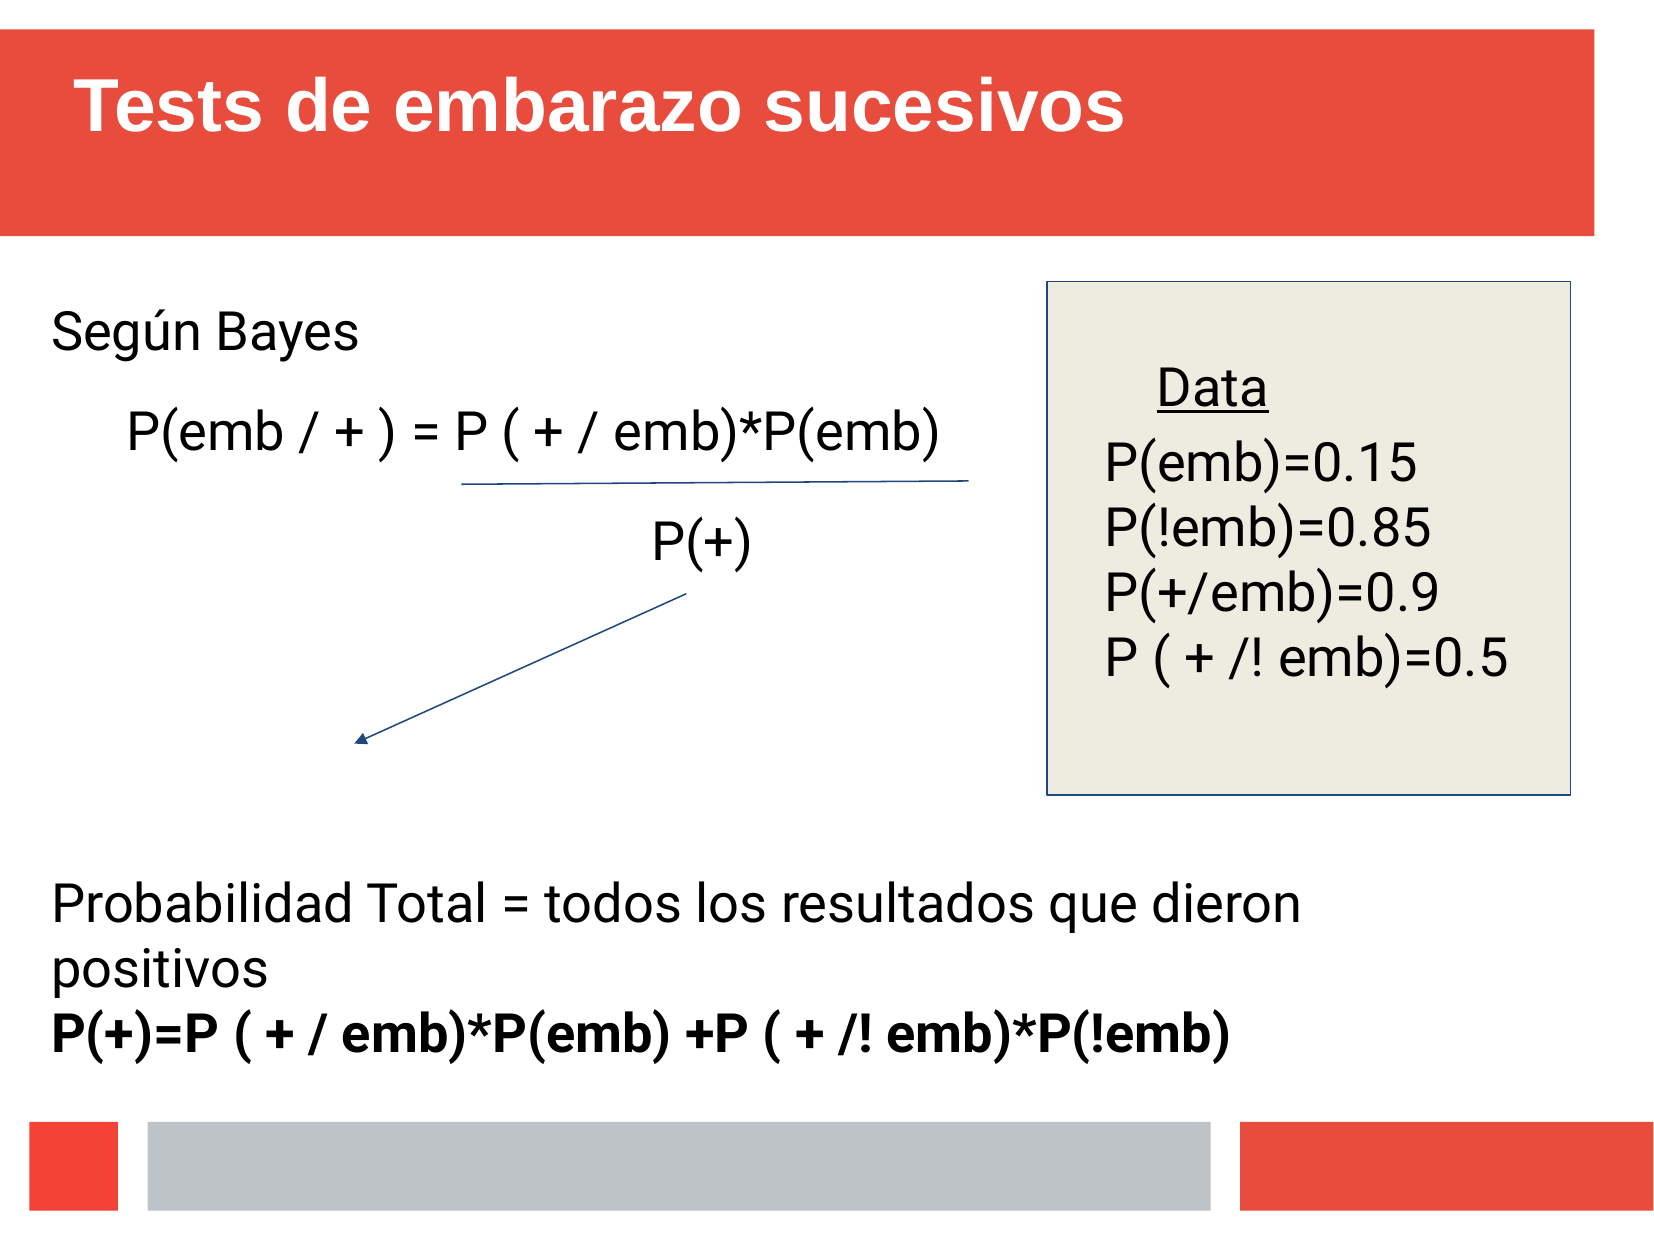

# Tests de embarazo sucesivos

Según Bayes

P(emb / + ) = P ( + / emb)*P(emb)

Data
P(emb)=0.15
P(!emb)=0.85
P(+/emb)=0.9
P ( + /! emb)=0.5
P(+)
Probabilidad Total = todos los resultados que dieron positivos
P(+)=P ( + / emb)*P(emb) +P ( + /! emb)*P(!emb)